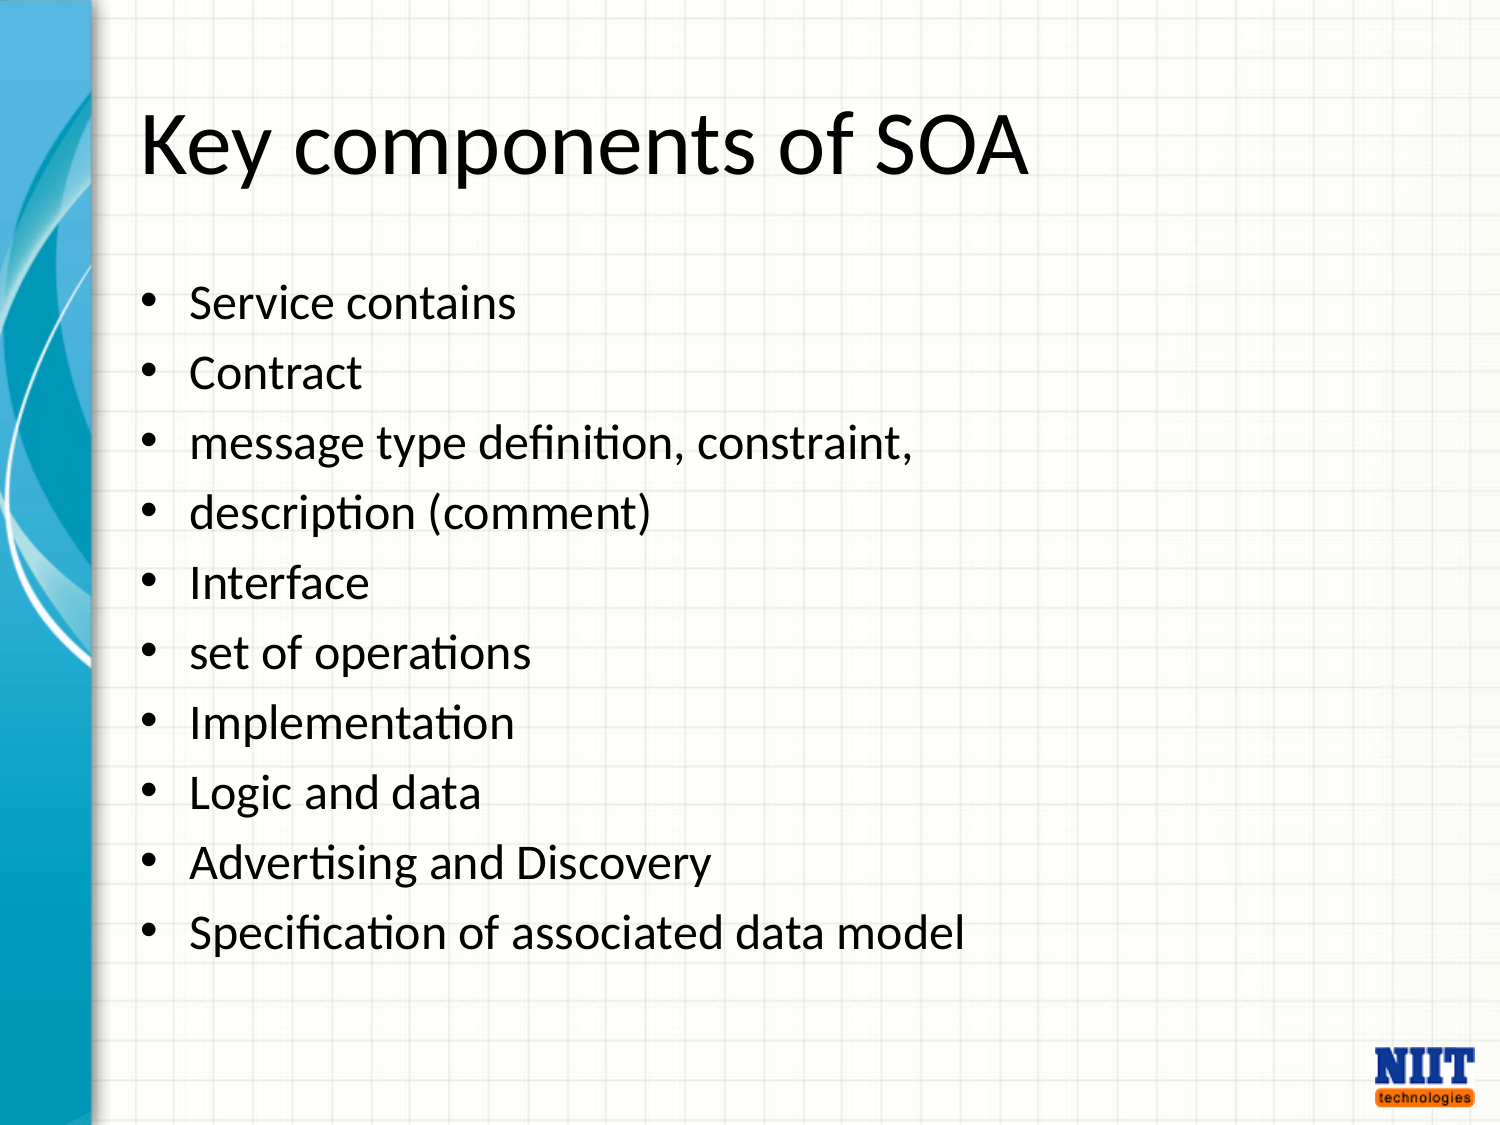

# Key components of SOA
Service contains
Contract
message type definition, constraint,
description (comment)
Interface
set of operations
Implementation
Logic and data
Advertising and Discovery
Specification of associated data model